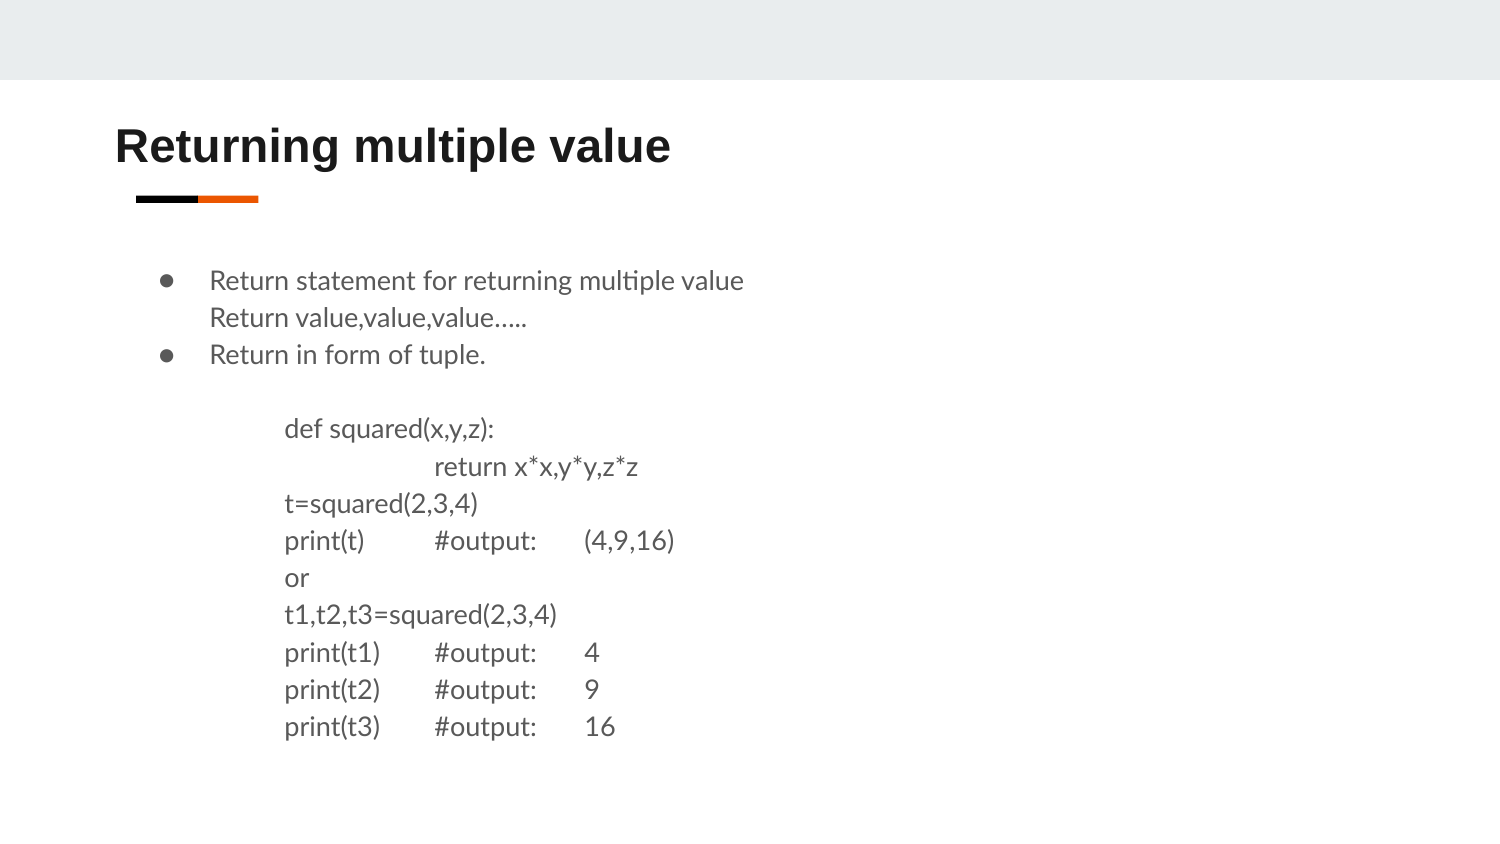

Returning multiple value
Return statement for returning multiple value
Return value,value,value…..
Return in form of tuple.

	def squared(x,y,z):
		return x*x,y*y,z*z
	t=squared(2,3,4)
	print(t)	#output: 	(4,9,16)
	or
	t1,t2,t3=squared(2,3,4)
	print(t1)	#output:	4
	print(t2)	#output:	9
	print(t3)	#output:	16